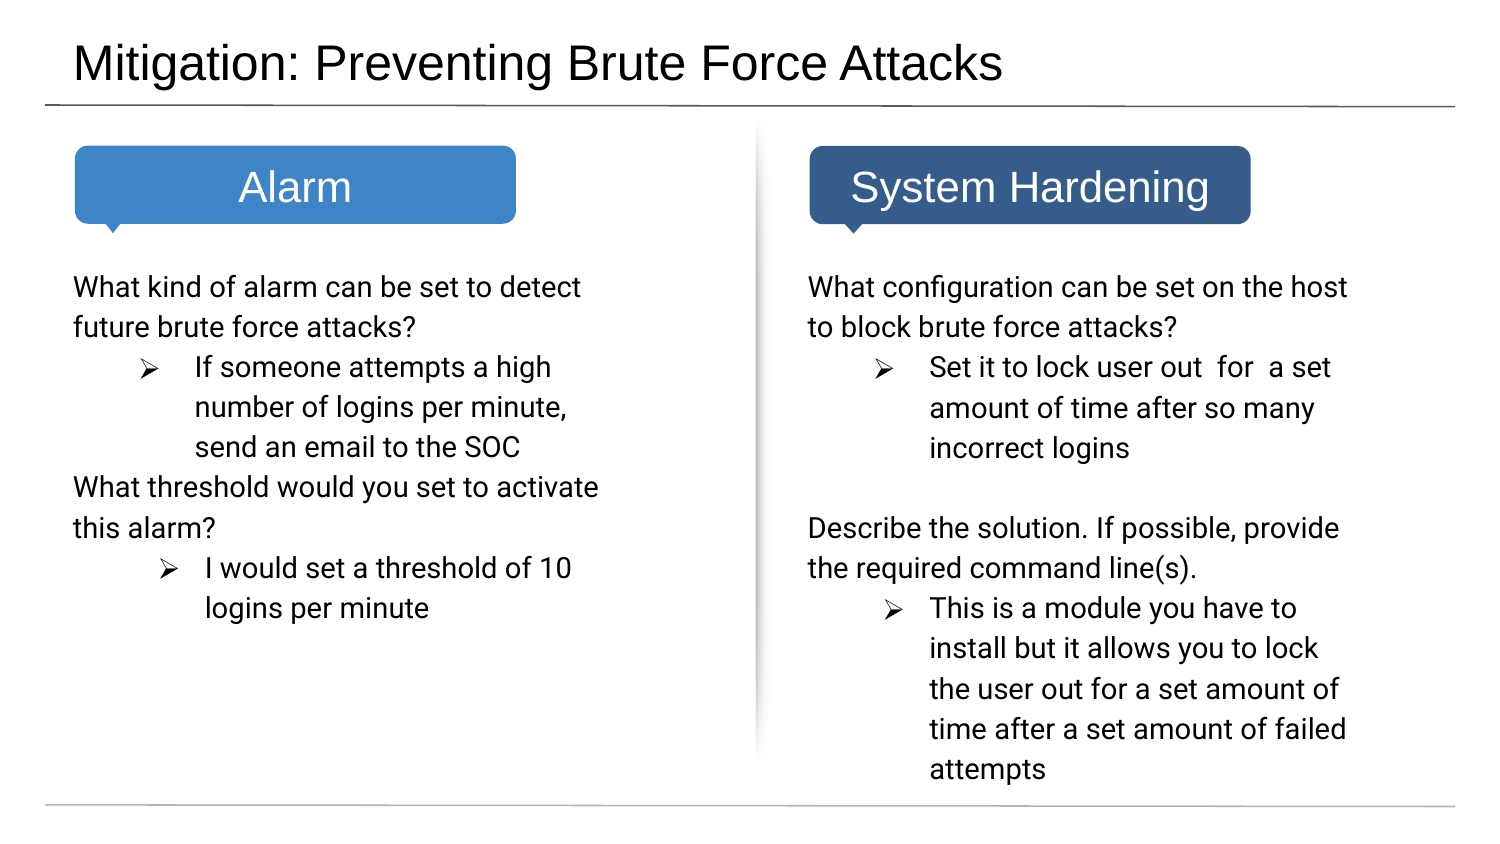

# Mitigation: Preventing Brute Force Attacks
What kind of alarm can be set to detect future brute force attacks?
If someone attempts a high number of logins per minute, send an email to the SOC
What threshold would you set to activate this alarm?
I would set a threshold of 10 logins per minute

What configuration can be set on the host to block brute force attacks?
Set it to lock user out  for  a set  amount of time after so many incorrect logins

Describe the solution. If possible, provide the required command line(s).
This is a module you have to install but it allows you to lock the user out for a set amount of time after a set amount of failed attempts